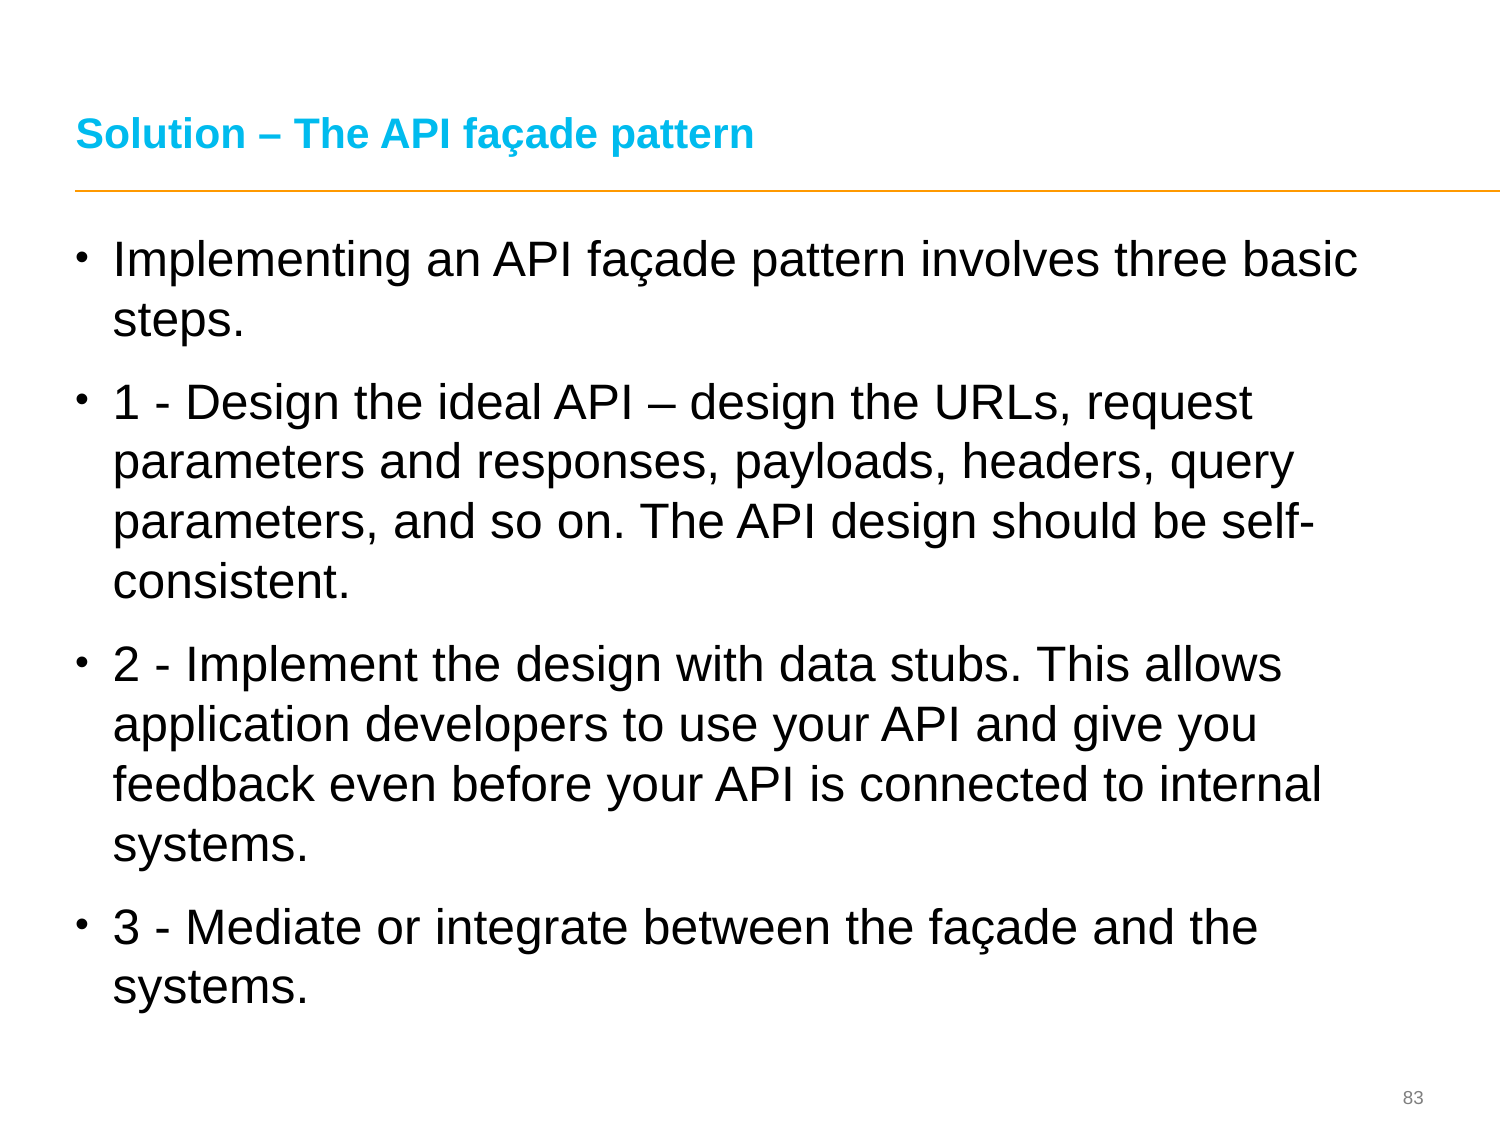

# Solution – The API façade pattern
Implementing an API façade pattern involves three basic steps.
1 - Design the ideal API – design the URLs, request parameters and responses, payloads, headers, query parameters, and so on. The API design should be self-consistent.
2 - Implement the design with data stubs. This allows application developers to use your API and give you feedback even before your API is connected to internal systems.
3 - Mediate or integrate between the façade and the systems.